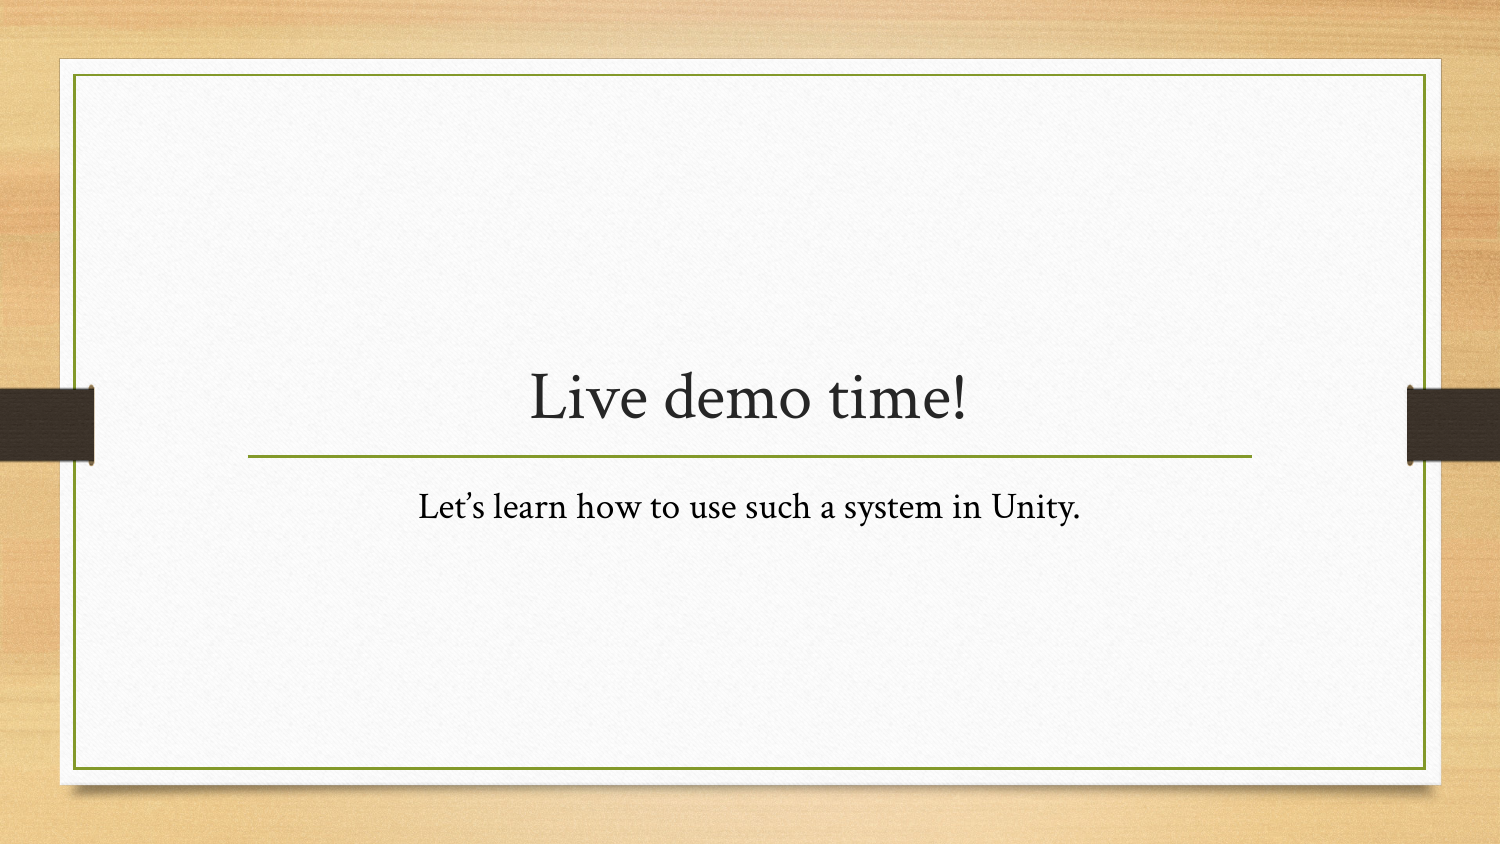

# Live demo time!
Let’s learn how to use such a system in Unity.